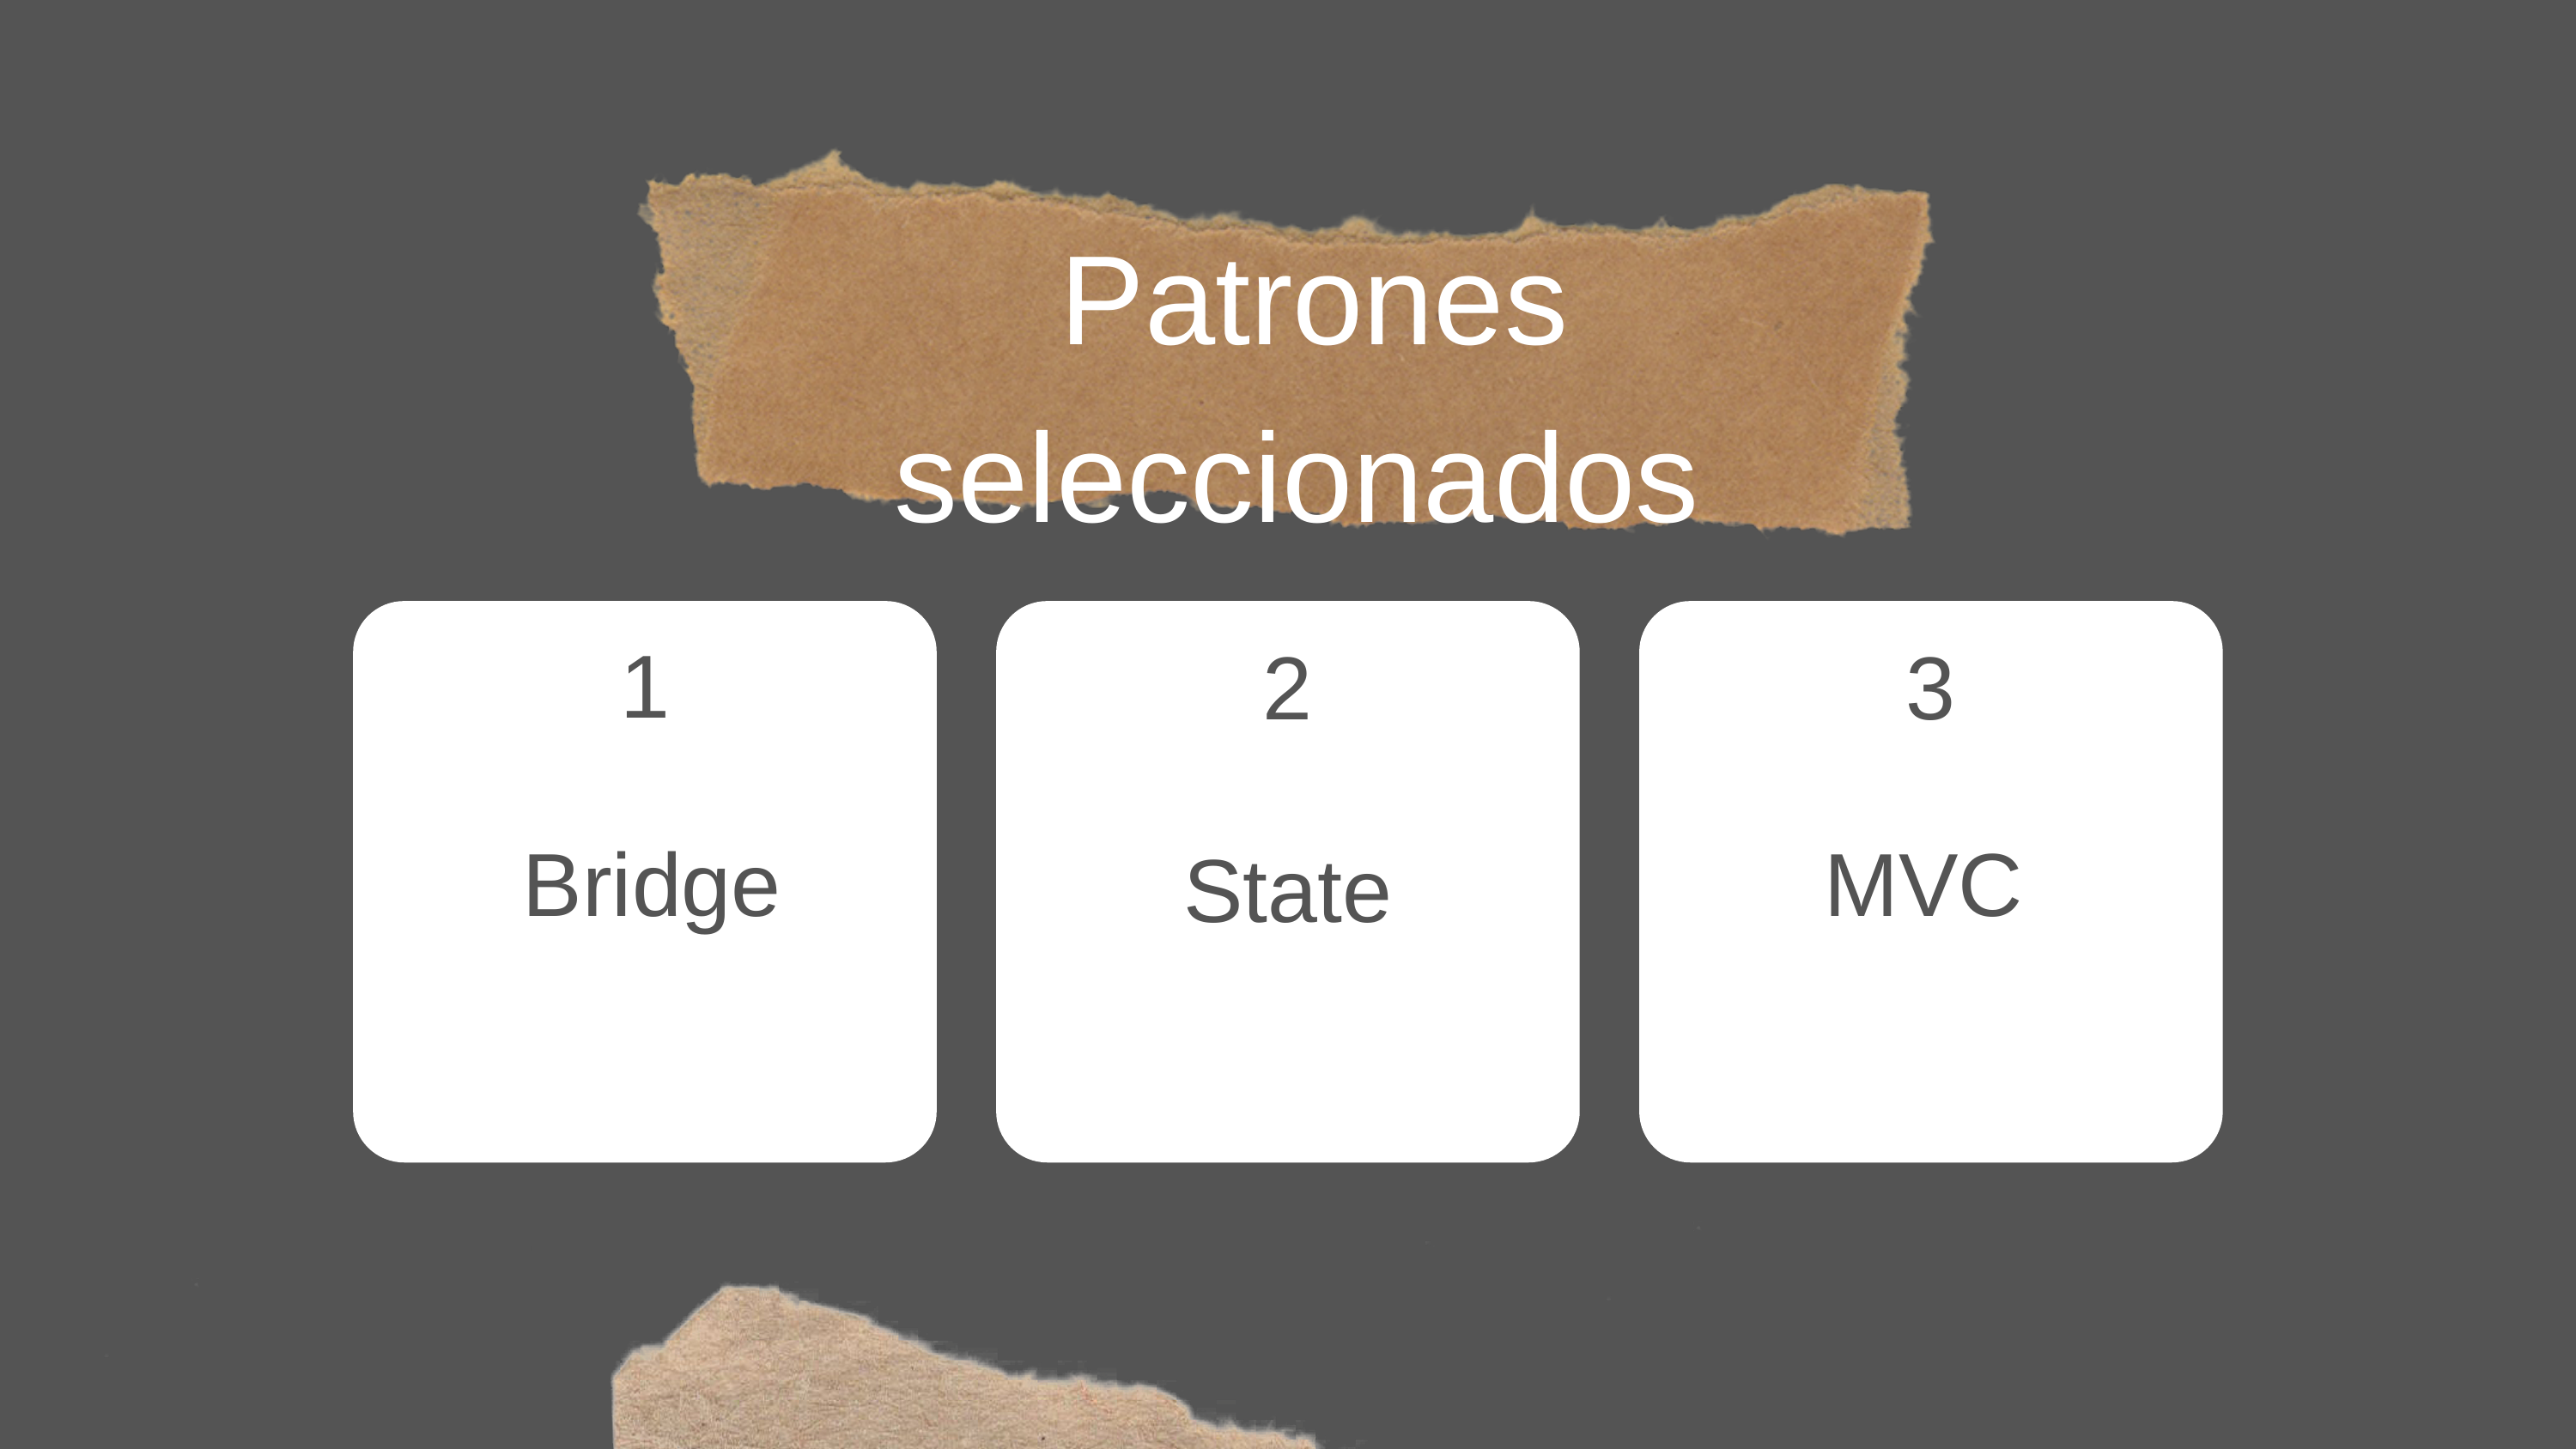

Patrones seleccionados

1
2
3
Bridge
MVC
State